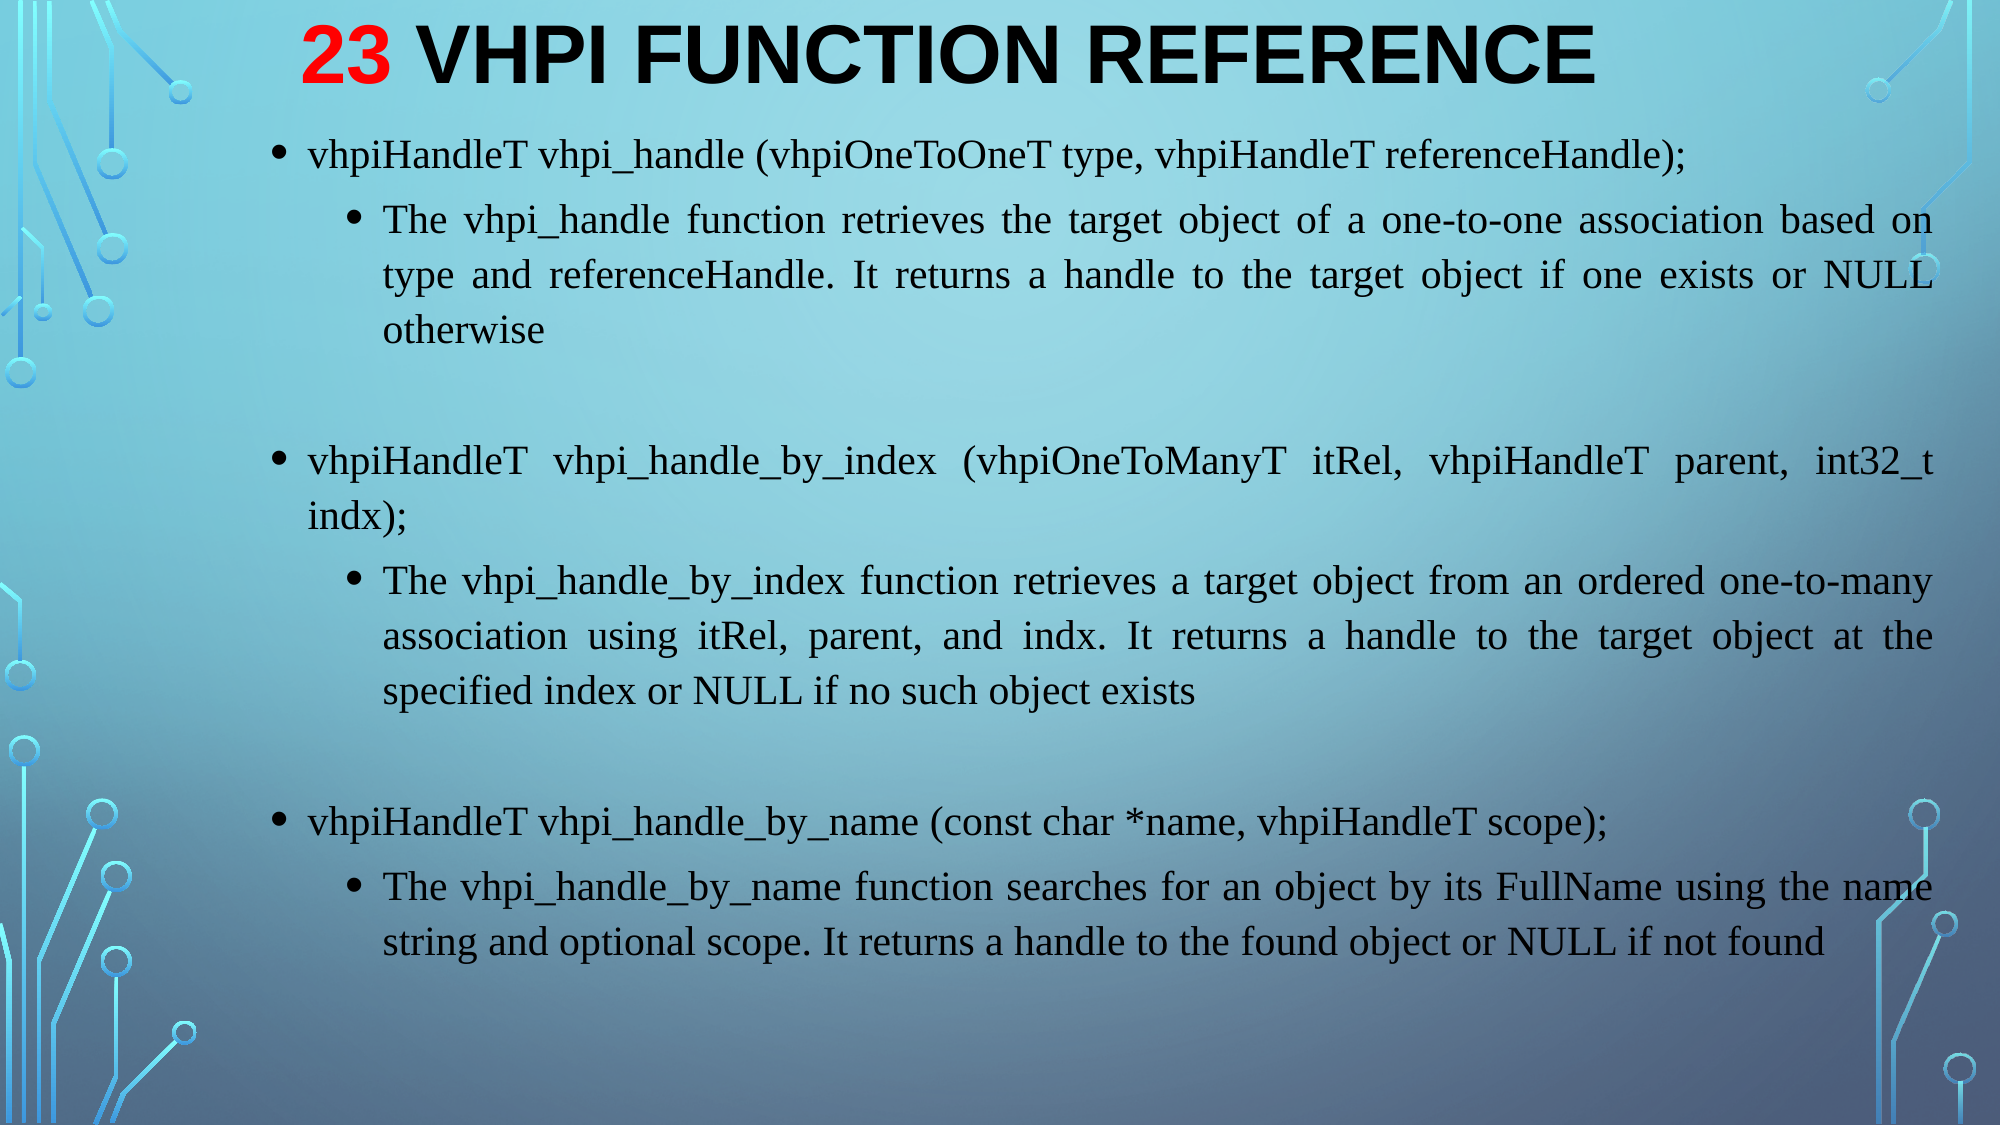

23 VHPI FUNCTION REFERENCE
vhpiHandleT vhpi_handle (vhpiOneToOneT type, vhpiHandleT referenceHandle);
The vhpi_handle function retrieves the target object of a one-to-one association based on type and referenceHandle. It returns a handle to the target object if one exists or NULL otherwise

vhpiHandleT vhpi_handle_by_index (vhpiOneToManyT itRel, vhpiHandleT parent, int32_t indx);
The vhpi_handle_by_index function retrieves a target object from an ordered one-to-many association using itRel, parent, and indx. It returns a handle to the target object at the specified index or NULL if no such object exists

vhpiHandleT vhpi_handle_by_name (const char *name, vhpiHandleT scope);
The vhpi_handle_by_name function searches for an object by its FullName using the name string and optional scope. It returns a handle to the found object or NULL if not found